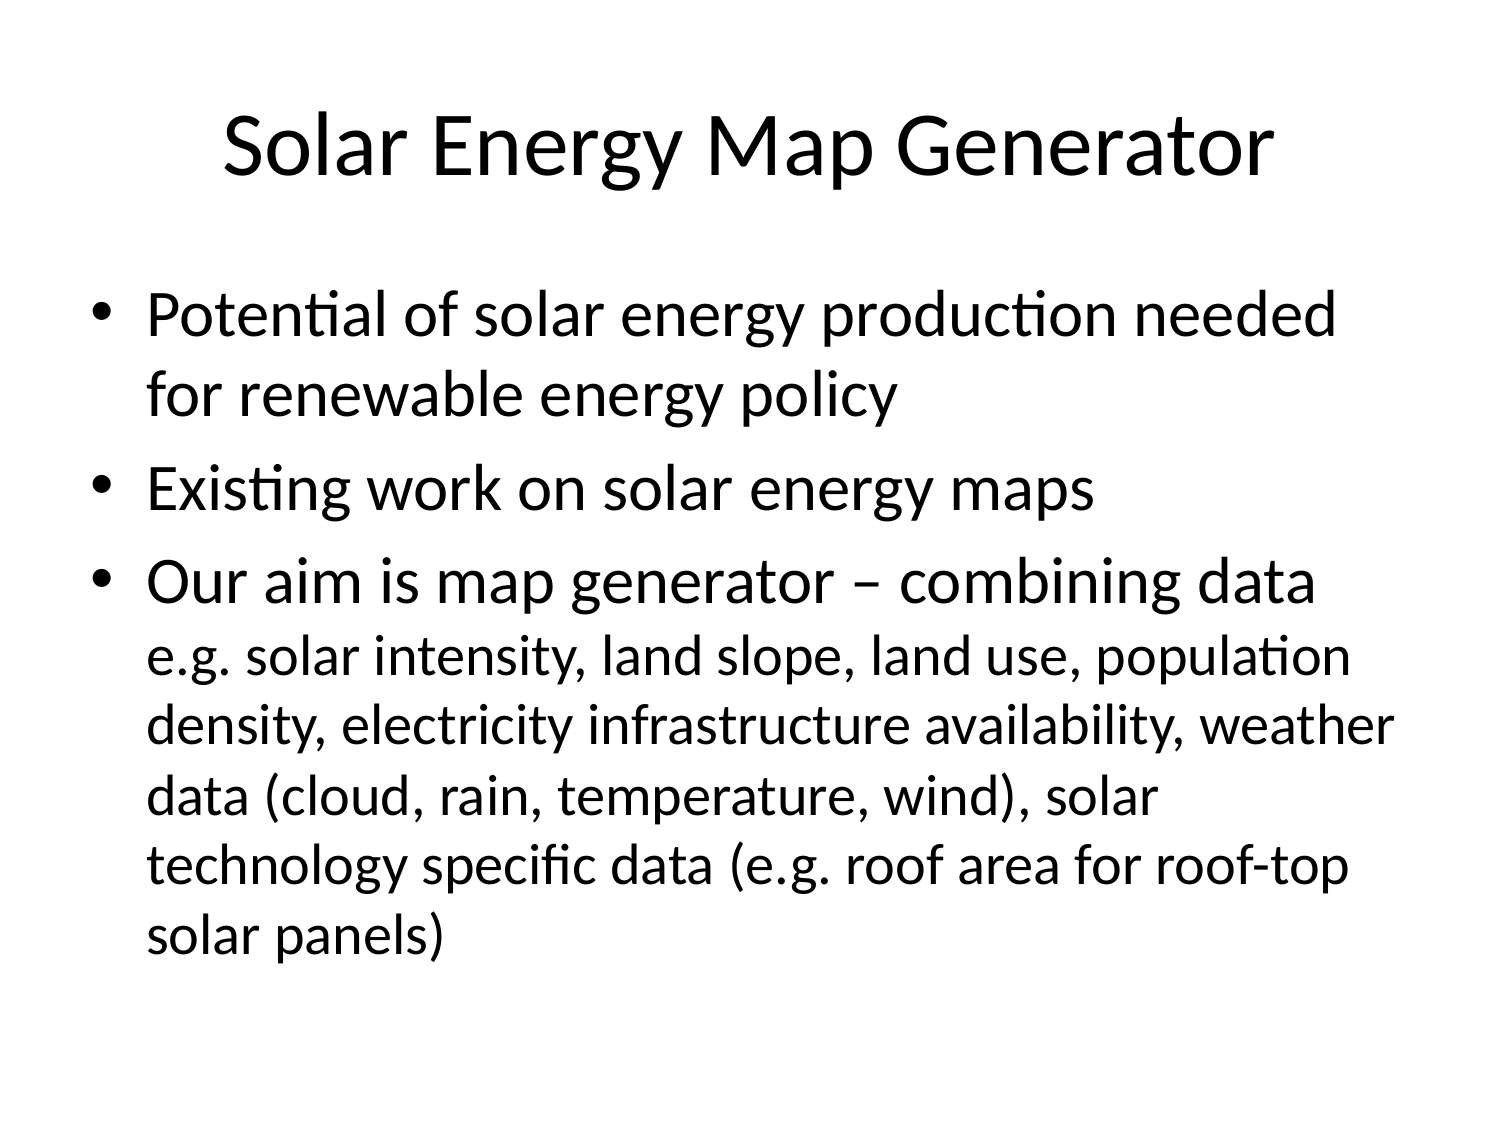

# Solar Energy Map Generator
Potential of solar energy production needed for renewable energy policy
Existing work on solar energy maps
Our aim is map generator – combining data e.g. solar intensity, land slope, land use, population density, electricity infrastructure availability, weather data (cloud, rain, temperature, wind), solar technology specific data (e.g. roof area for roof-top solar panels)